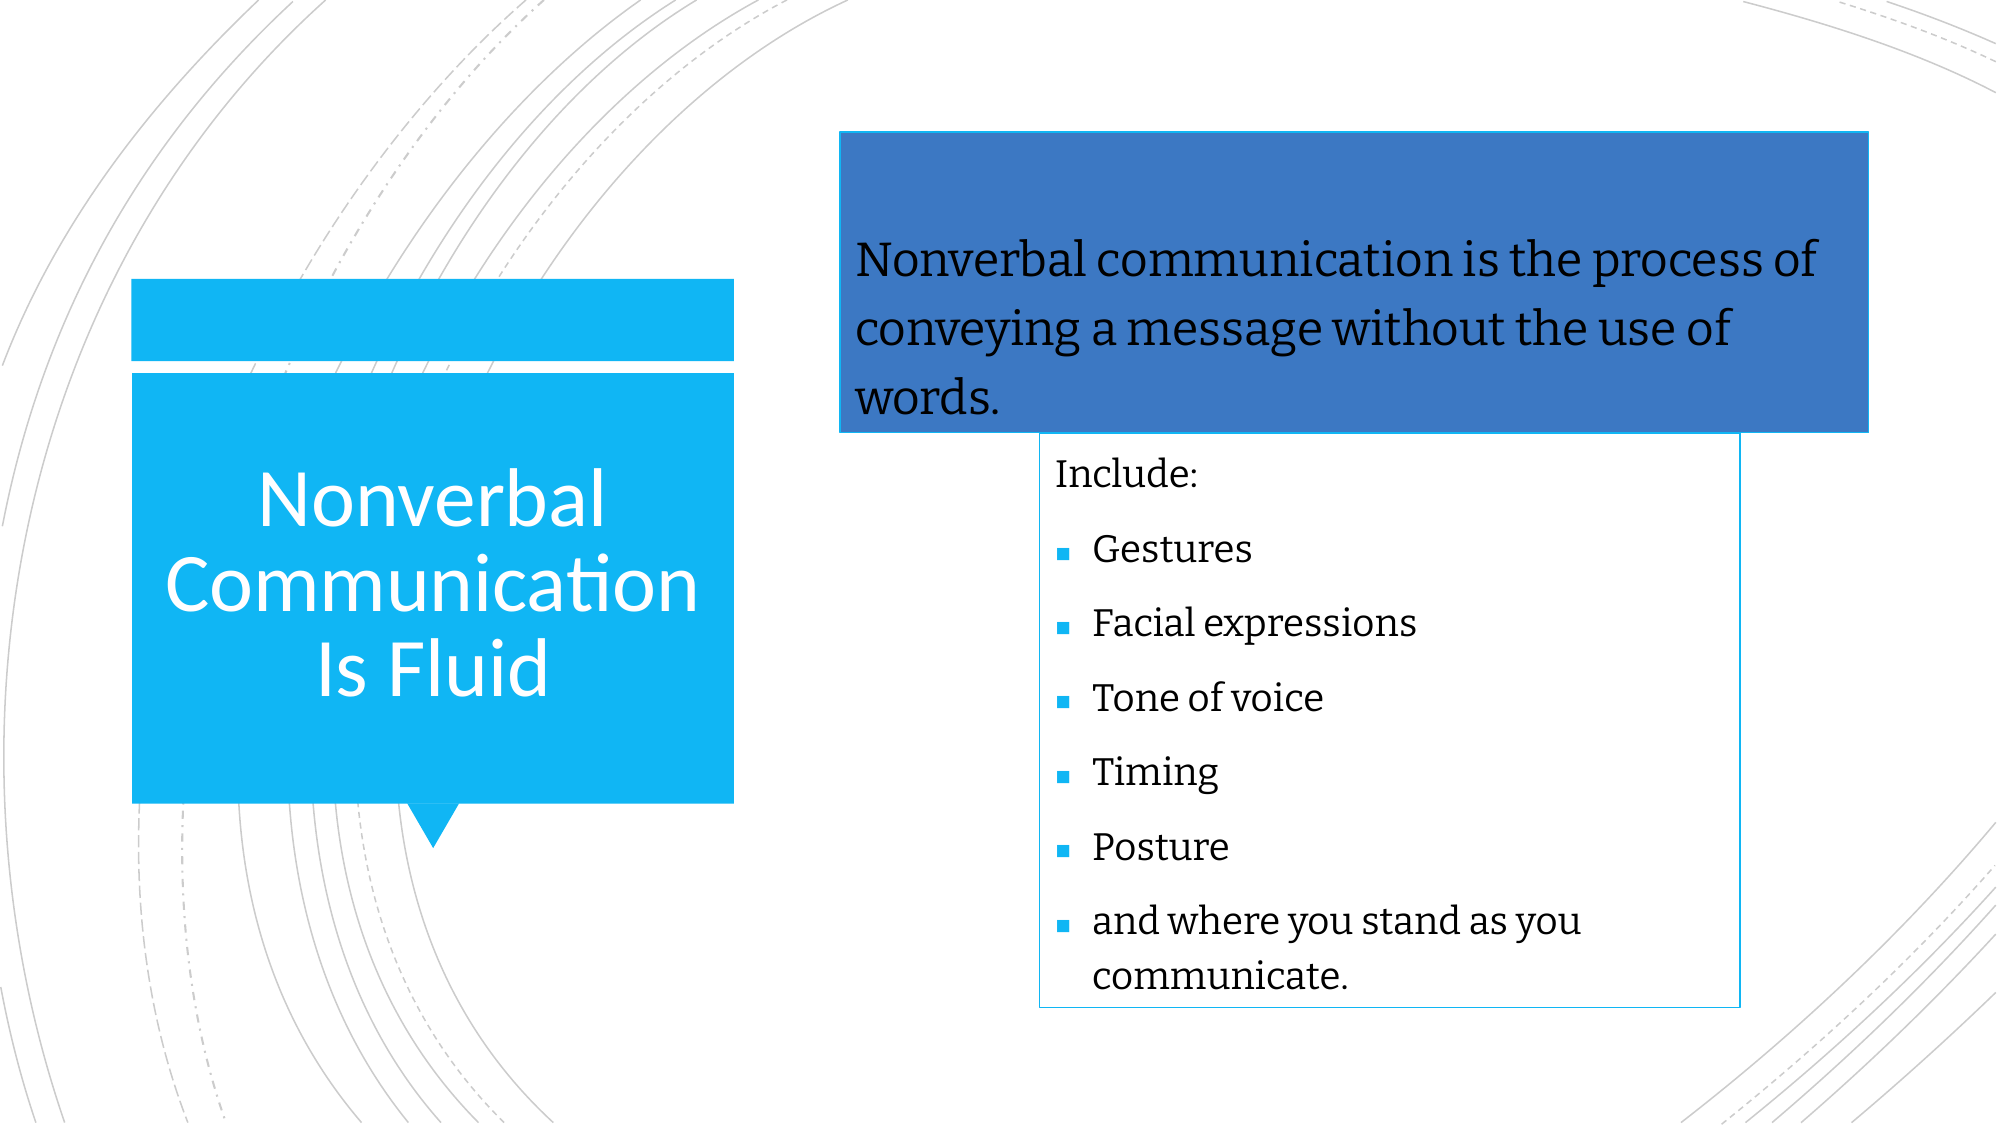

Nonverbal communication is the process of conveying a message without the use of words.
# Nonverbal Communication Is Fluid
Include:
Gestures
Facial expressions
Tone of voice
Timing
Posture
and where you stand as you communicate.